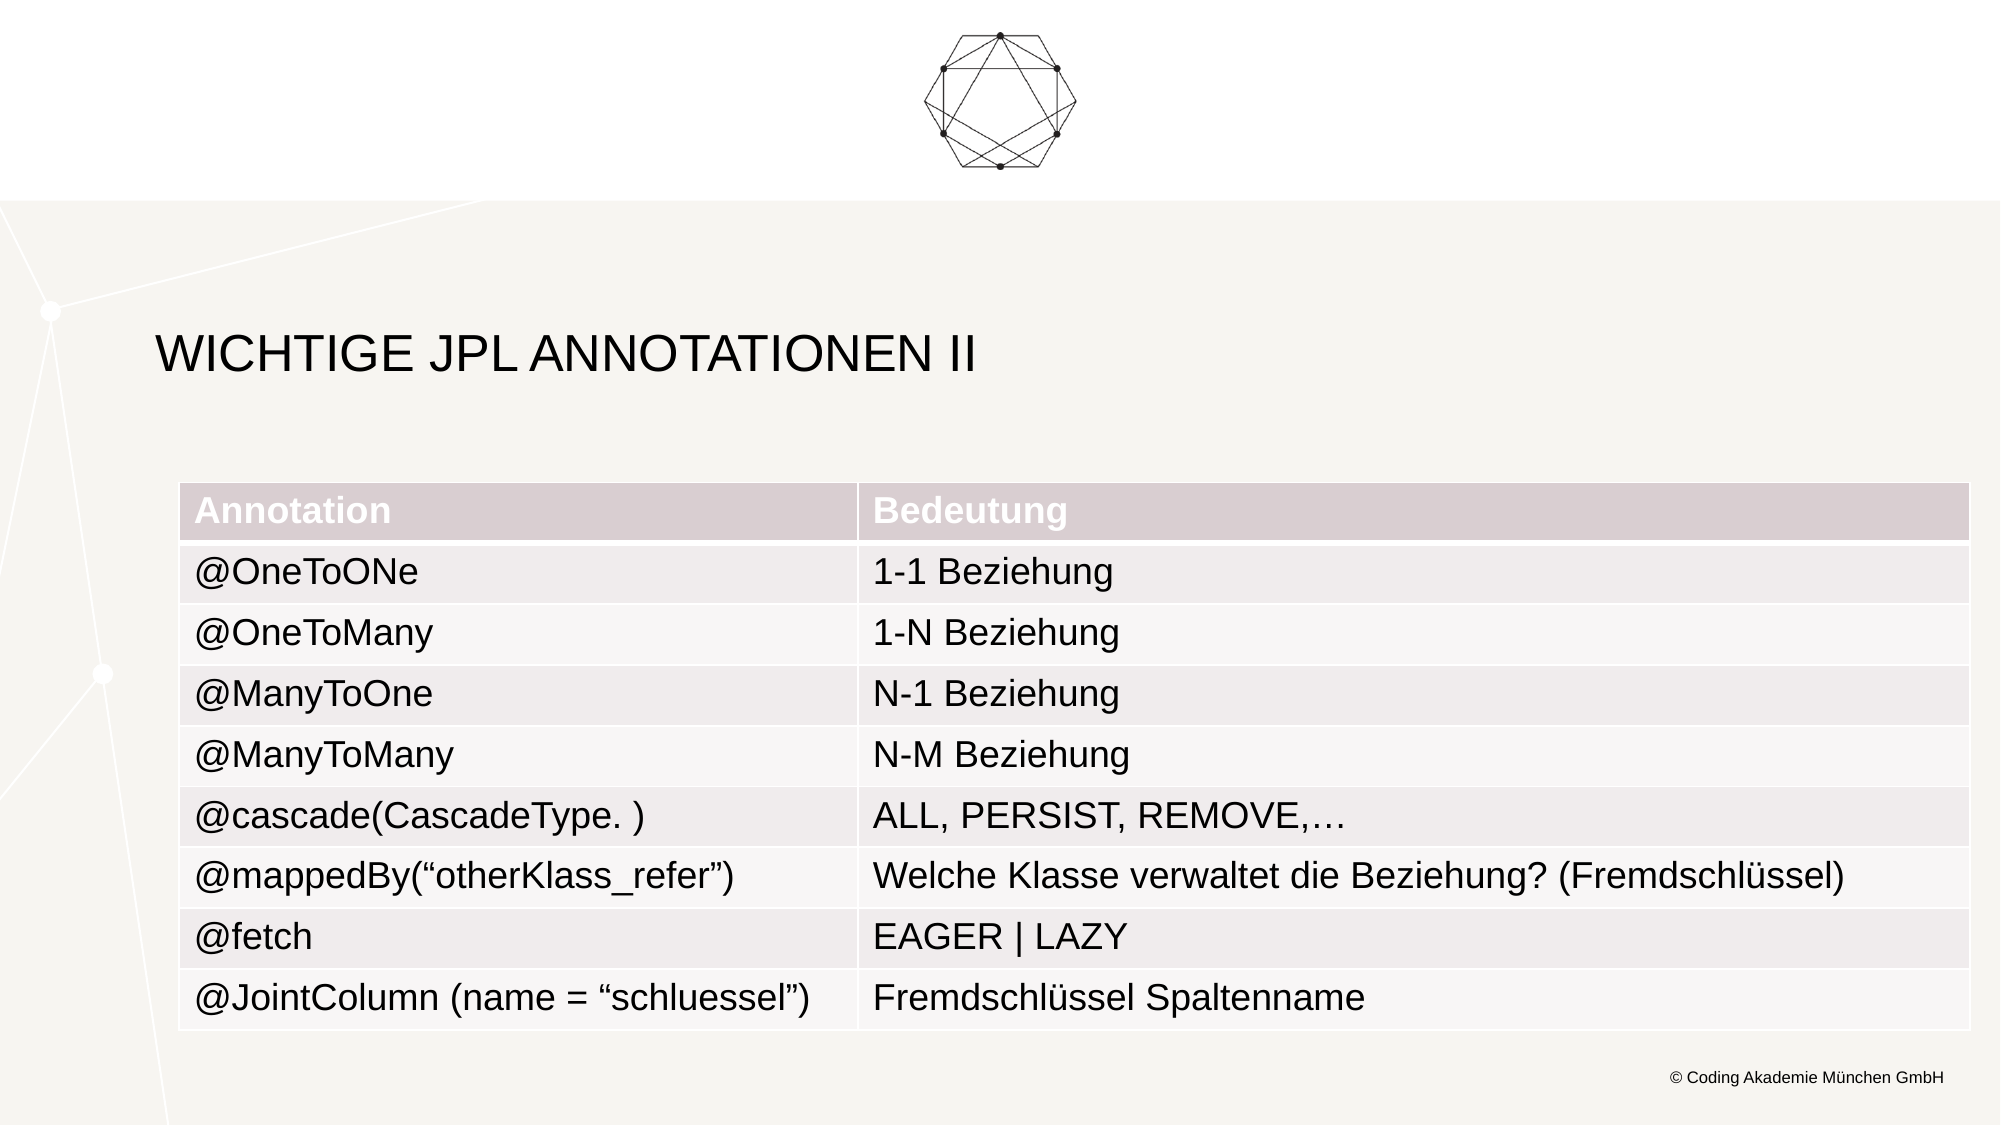

# Wichtige JPL Annotationen II
| Annotation | Bedeutung |
| --- | --- |
| @OneToONe | 1-1 Beziehung |
| @OneToMany | 1-N Beziehung |
| @ManyToOne | N-1 Beziehung |
| @ManyToMany | N-M Beziehung |
| @cascade(CascadeType. ) | ALL, PERSIST, REMOVE,… |
| @mappedBy(“otherKlass\_refer”) | Welche Klasse verwaltet die Beziehung? (Fremdschlüssel) |
| @fetch | EAGER | LAZY |
| @JointColumn (name = “schluessel”) | Fremdschlüssel Spaltenname |
© Coding Akademie München GmbH